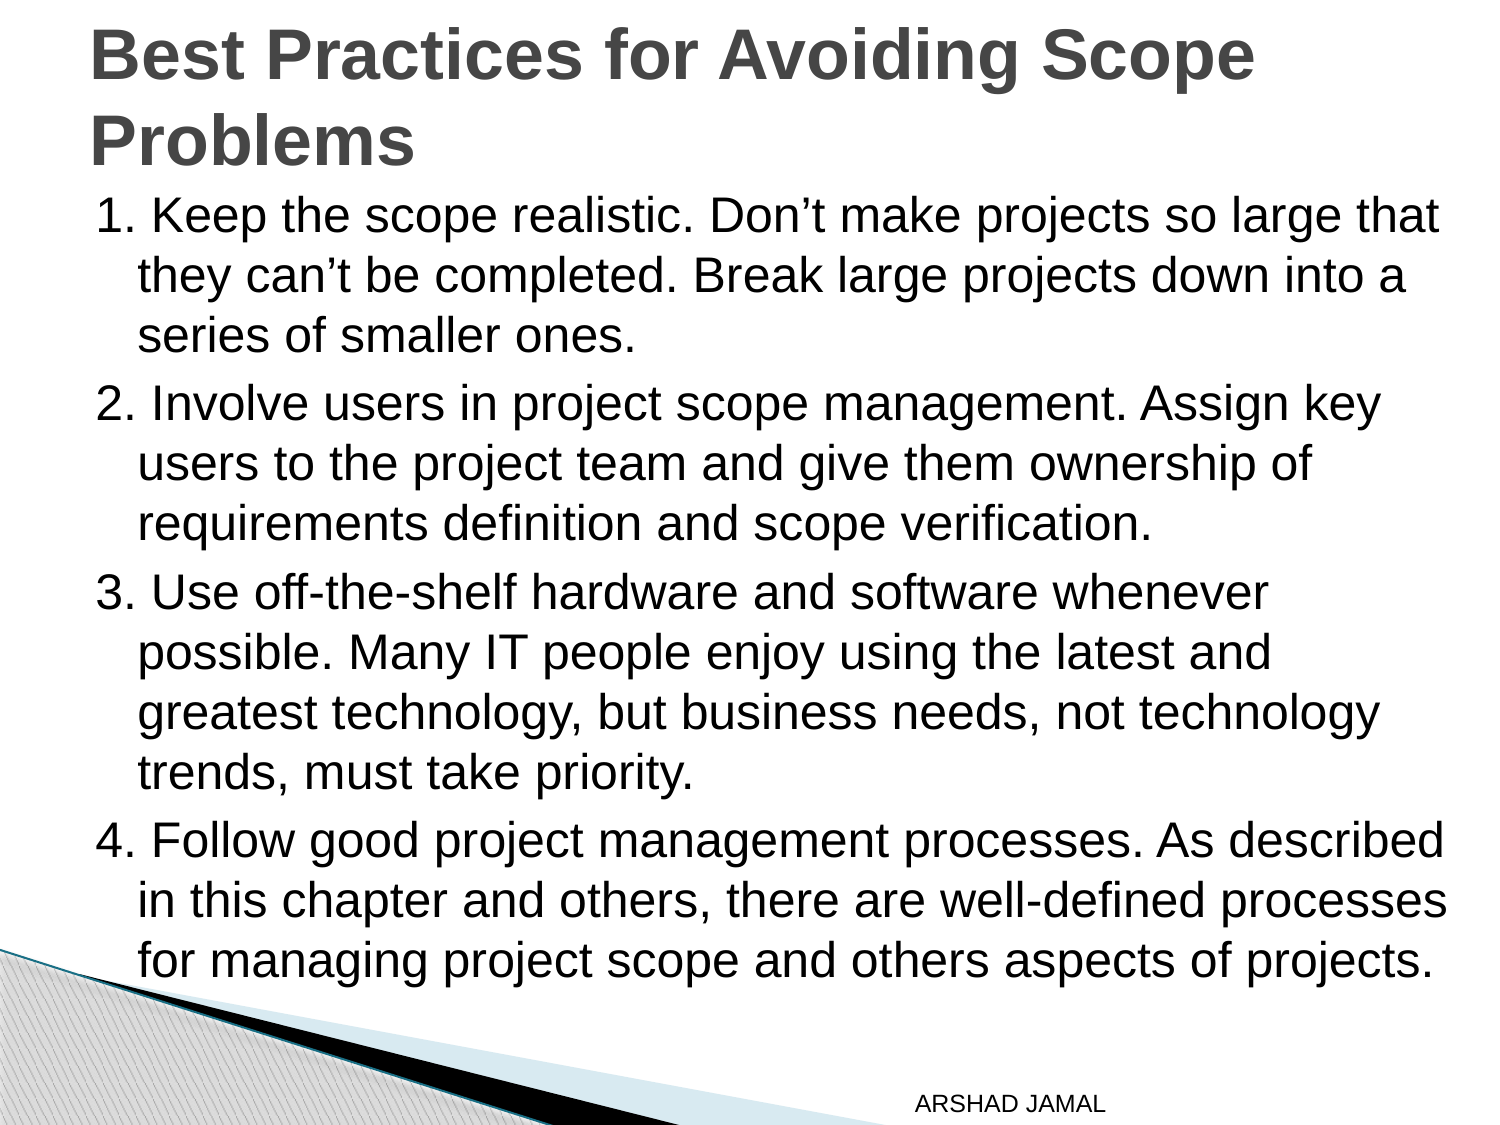

# Best Practices for Avoiding Scope Problems
1. Keep the scope realistic. Don’t make projects so large that they can’t be completed. Break large projects down into a series of smaller ones.
2. Involve users in project scope management. Assign key users to the project team and give them ownership of requirements definition and scope verification.
3. Use off-the-shelf hardware and software whenever possible. Many IT people enjoy using the latest and greatest technology, but business needs, not technology trends, must take priority.
4. Follow good project management processes. As described in this chapter and others, there are well-defined processes for managing project scope and others aspects of projects.